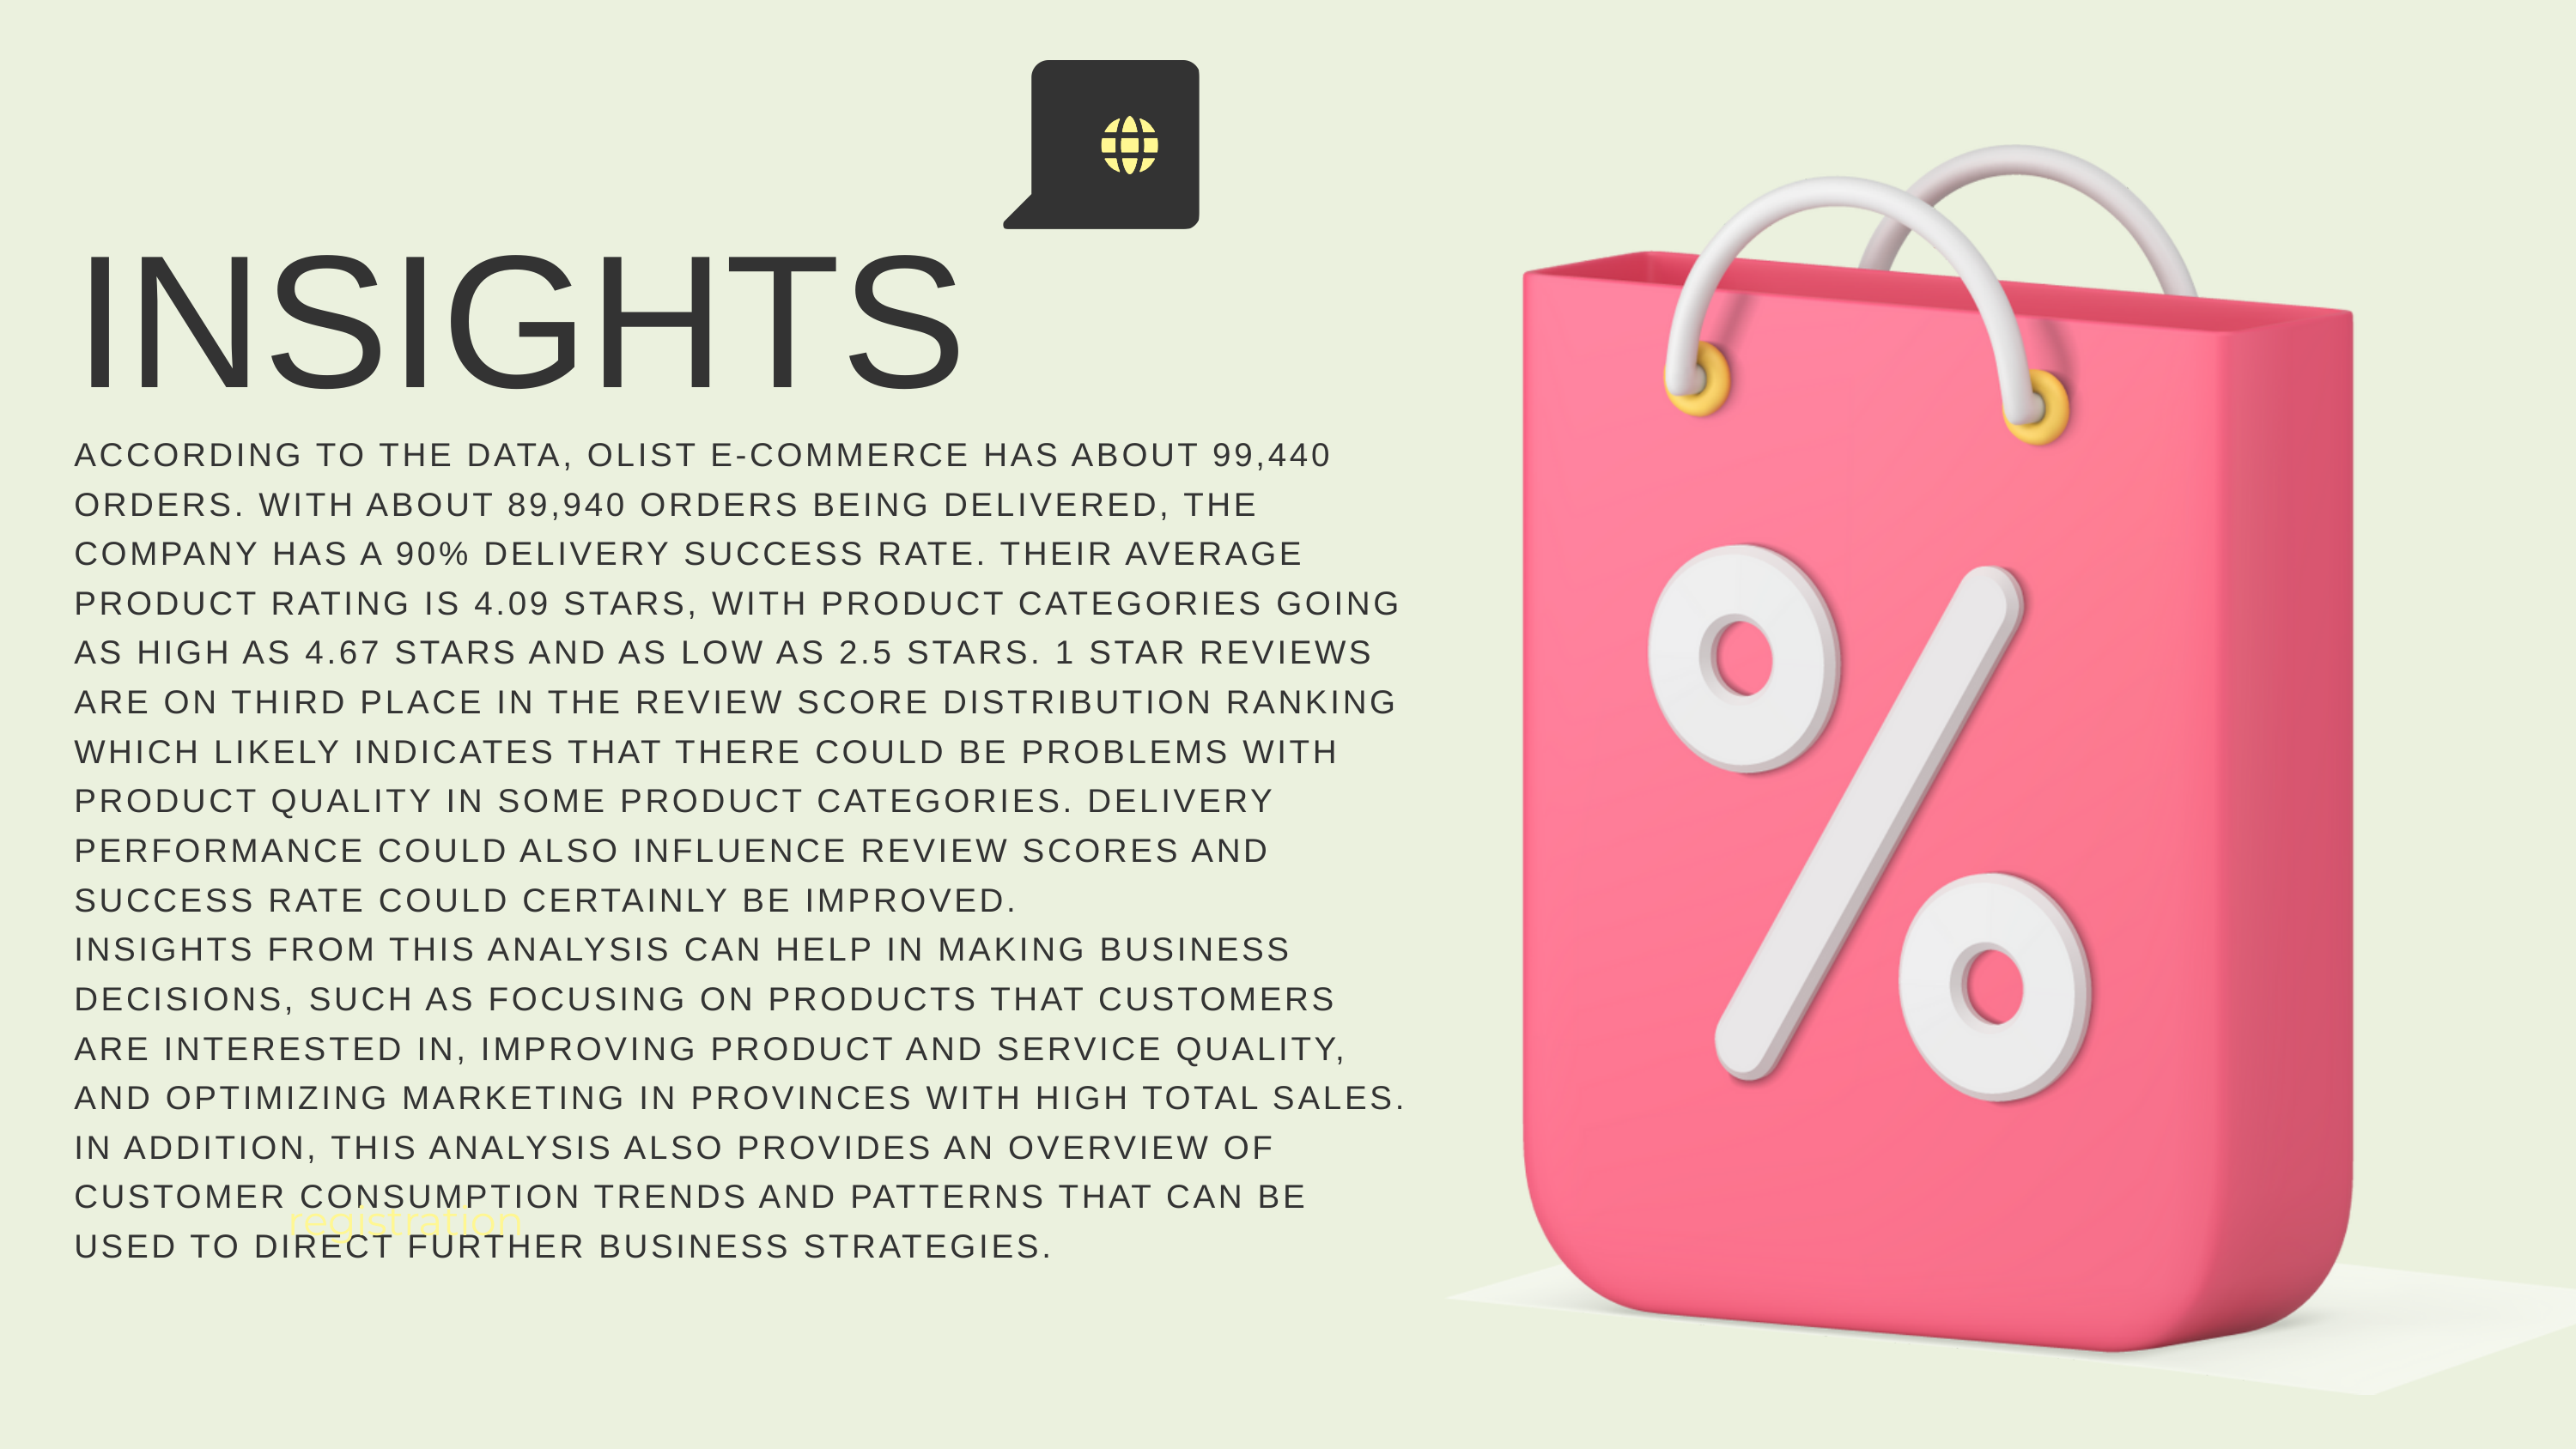

INSIGHTS
ACCORDING TO THE DATA, OLIST E-COMMERCE HAS ABOUT 99,440 ORDERS. WITH ABOUT 89,940 ORDERS BEING DELIVERED, THE COMPANY HAS A 90% DELIVERY SUCCESS RATE. THEIR AVERAGE PRODUCT RATING IS 4.09 STARS, WITH PRODUCT CATEGORIES GOING AS HIGH AS 4.67 STARS AND AS LOW AS 2.5 STARS. 1 STAR REVIEWS ARE ON THIRD PLACE IN THE REVIEW SCORE DISTRIBUTION RANKING WHICH LIKELY INDICATES THAT THERE COULD BE PROBLEMS WITH PRODUCT QUALITY IN SOME PRODUCT CATEGORIES. DELIVERY PERFORMANCE COULD ALSO INFLUENCE REVIEW SCORES AND SUCCESS RATE COULD CERTAINLY BE IMPROVED.
INSIGHTS FROM THIS ANALYSIS CAN HELP IN MAKING BUSINESS DECISIONS, SUCH AS FOCUSING ON PRODUCTS THAT CUSTOMERS ARE INTERESTED IN, IMPROVING PRODUCT AND SERVICE QUALITY, AND OPTIMIZING MARKETING IN PROVINCES WITH HIGH TOTAL SALES. IN ADDITION, THIS ANALYSIS ALSO PROVIDES AN OVERVIEW OF CUSTOMER CONSUMPTION TRENDS AND PATTERNS THAT CAN BE USED TO DIRECT FURTHER BUSINESS STRATEGIES.
registration